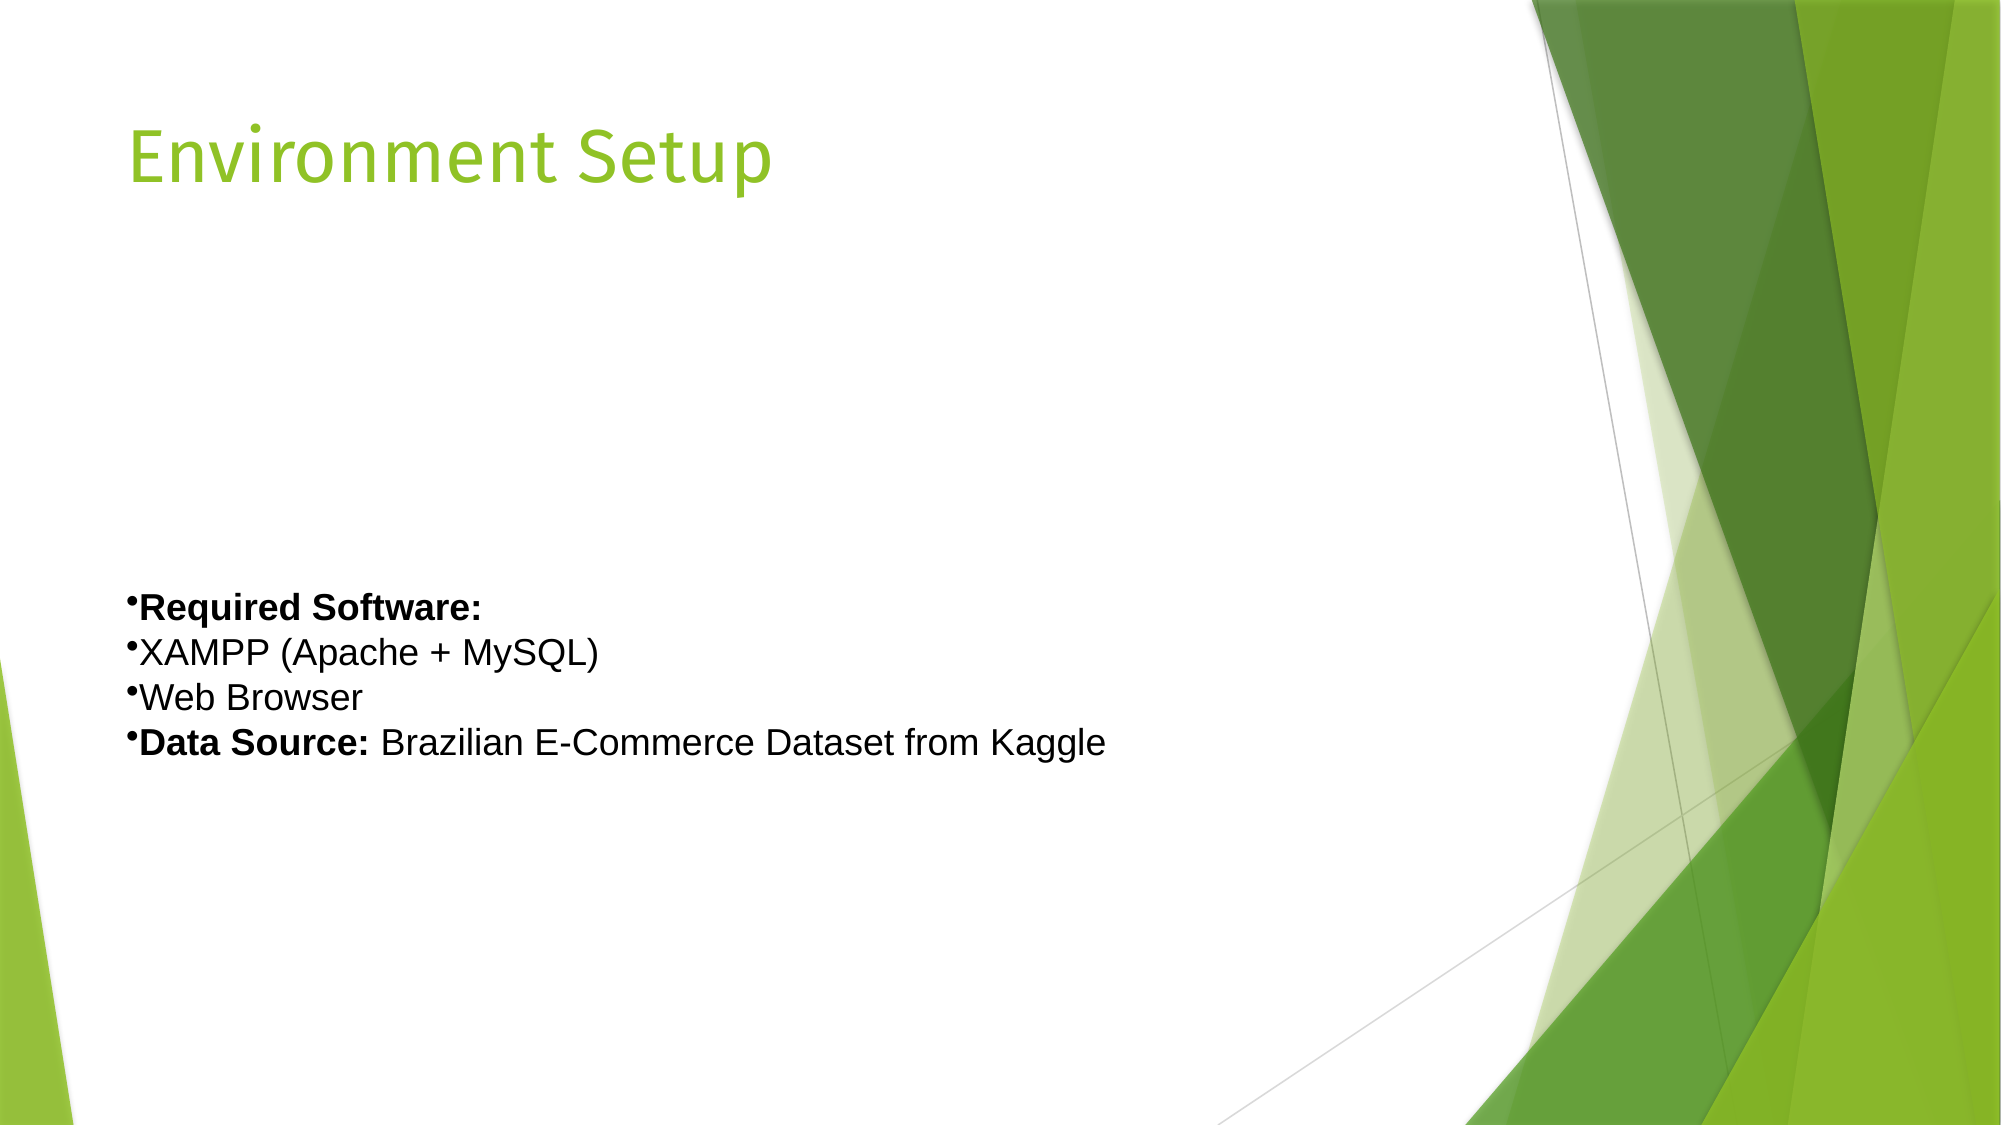

# Environment Setup
Required Software:
XAMPP (Apache + MySQL)
Web Browser
Data Source: Brazilian E-Commerce Dataset from Kaggle